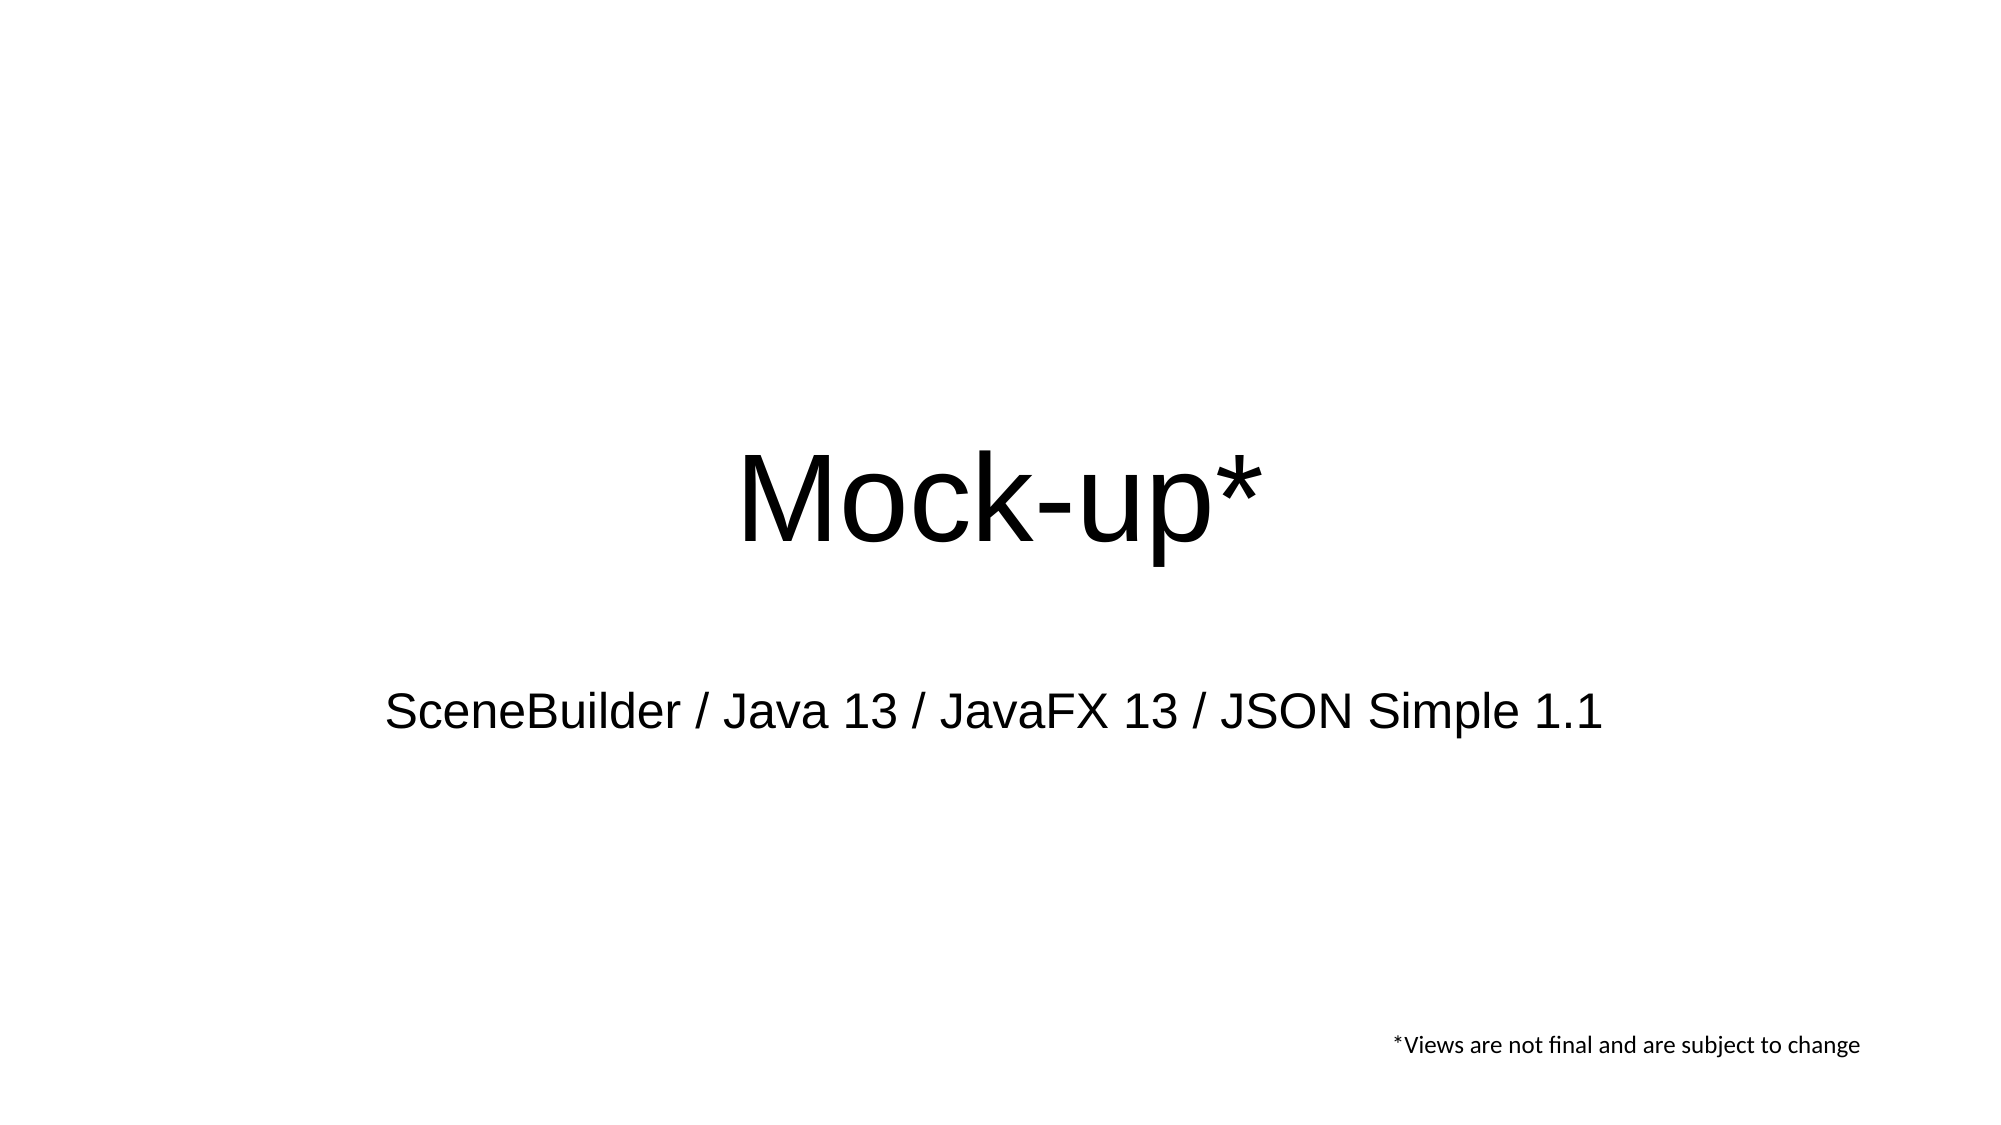

# Mock-up*

 SceneBuilder / Java 13 / JavaFX 13 / JSON Simple 1.1

*Views are not final and are subject to change